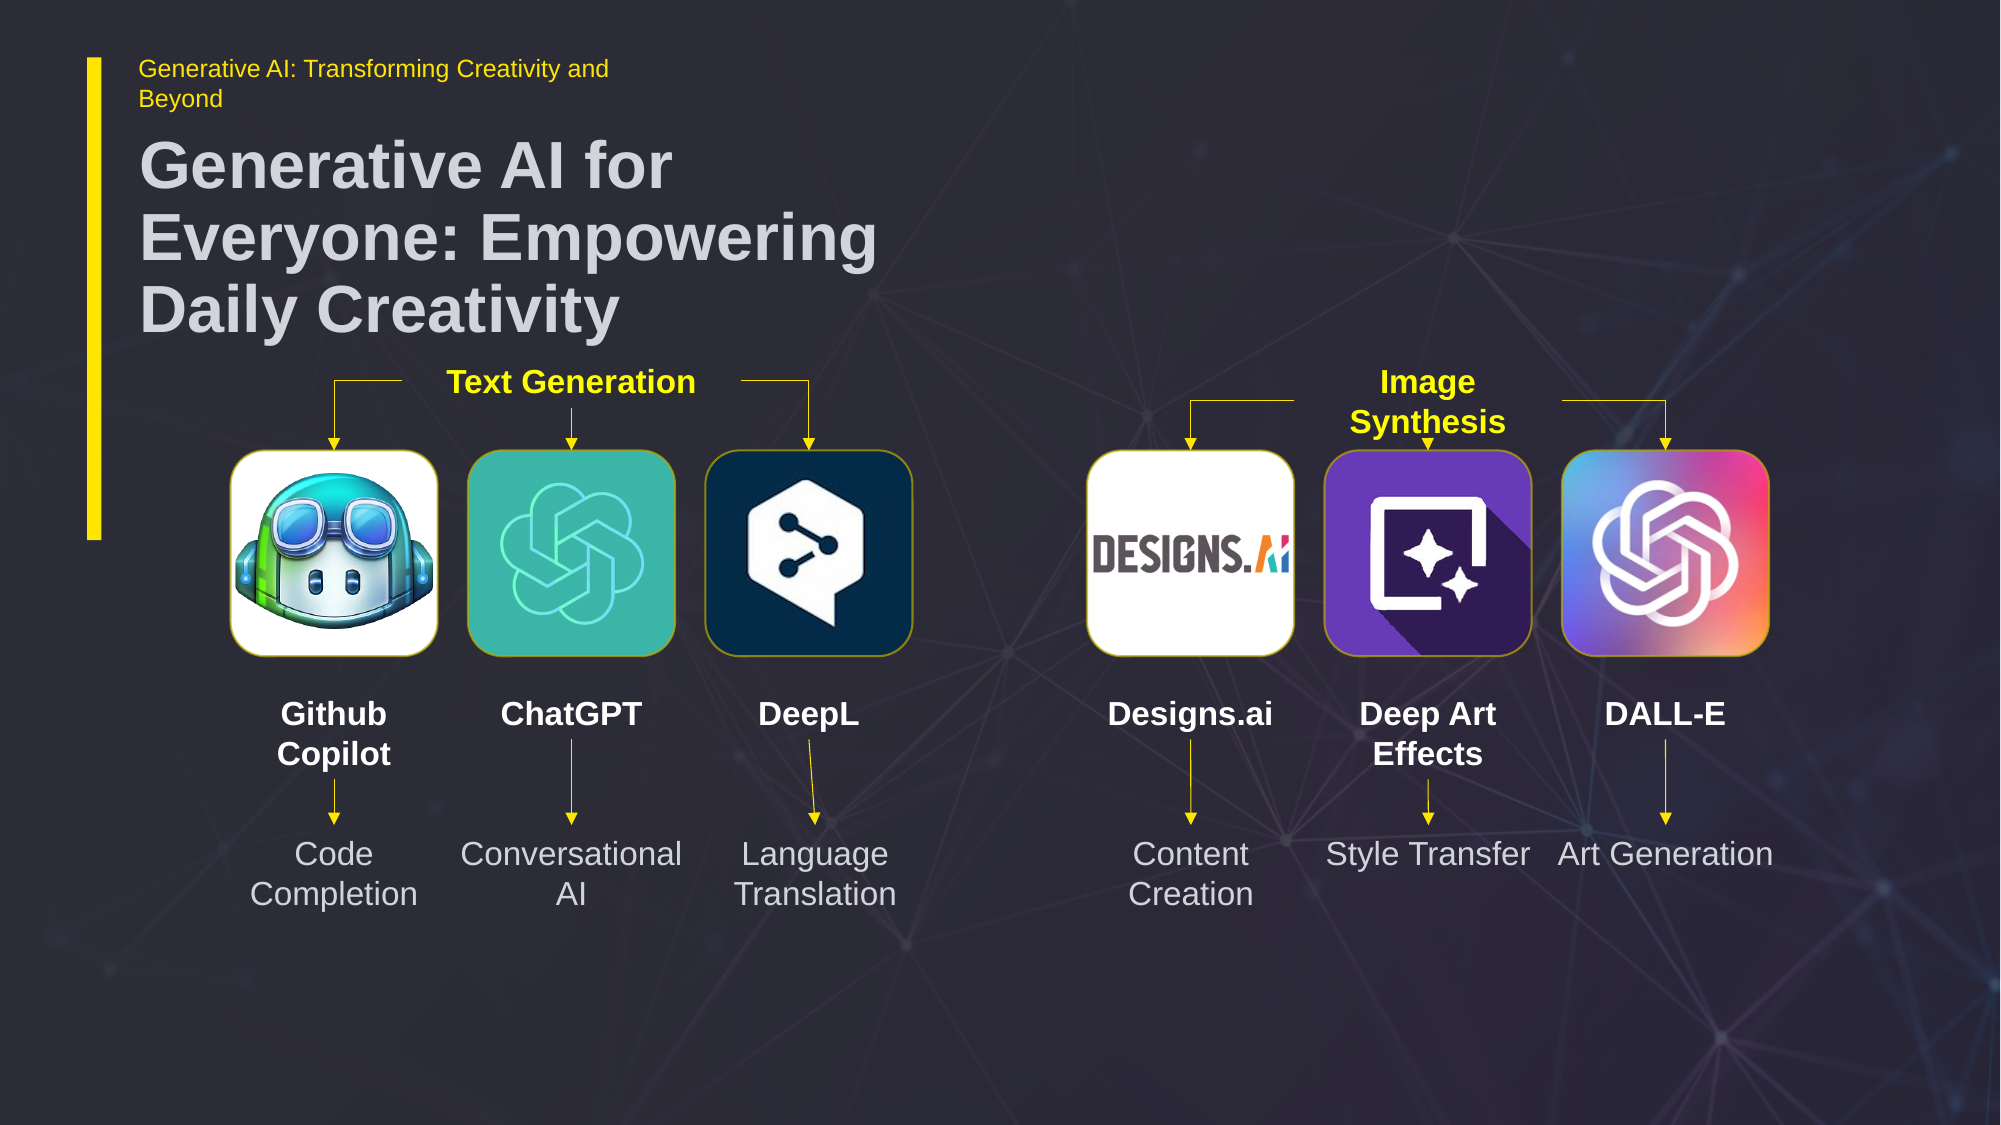

Generative AI: Transforming Creativity and Beyond

# Generative AI for Everyone: Empowering Daily Creativity
Text Generation
Image Synthesis

Github Copilot
ChatGPT
DeepL
Designs.ai
Deep Art Effects
DALL-E
Content Creation
Style Transfer
Art Generation
Conversational AI
Language Translation
Code Completion